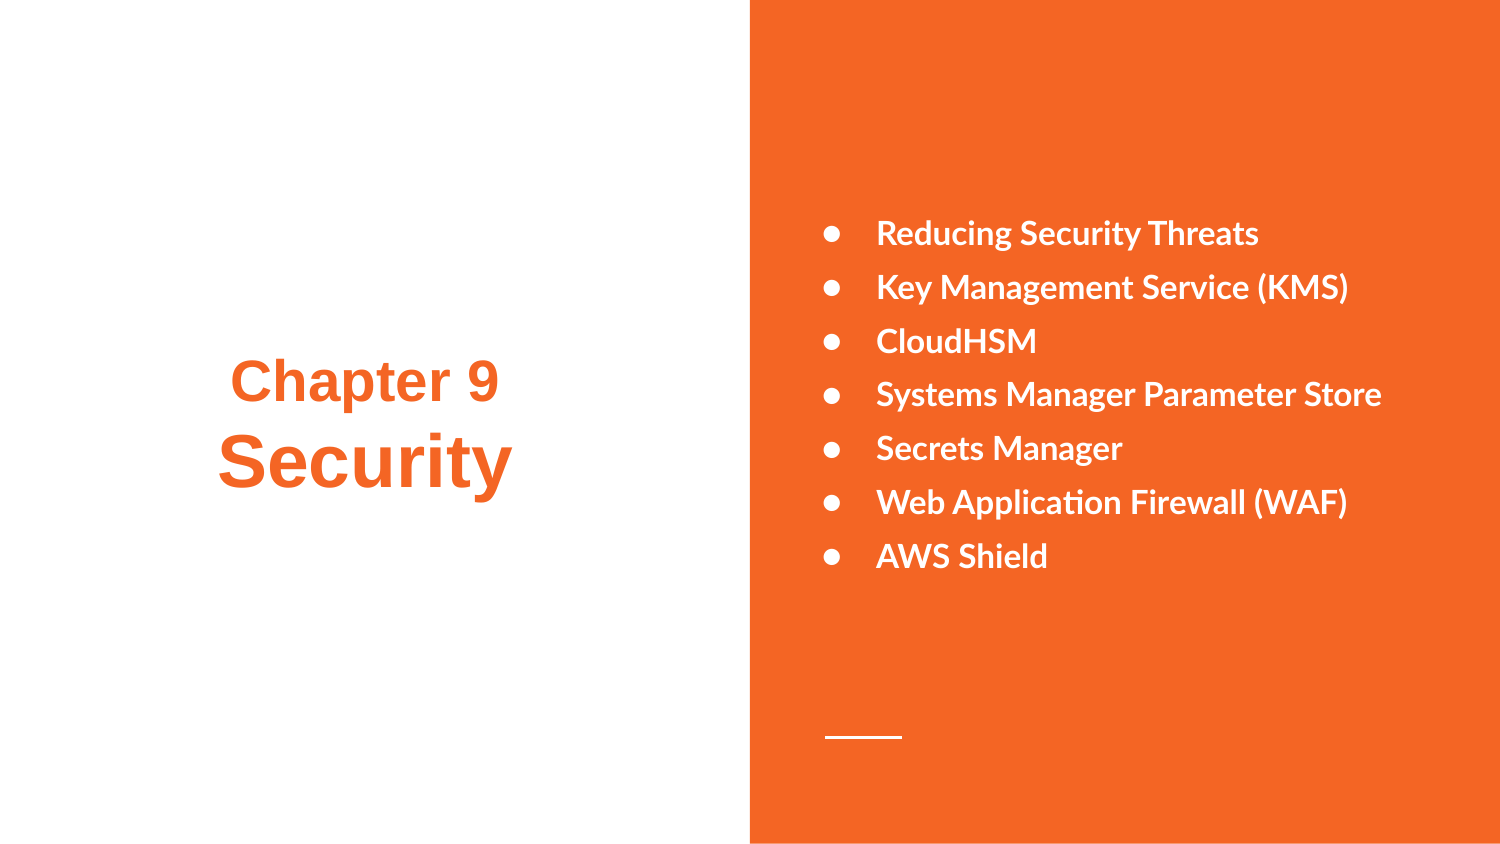

Reducing Security Threats
Key Management Service (KMS)
CloudHSM
Systems Manager Parameter Store
Secrets Manager
Web Application Firewall (WAF)
AWS Shield
# Chapter 9
Security